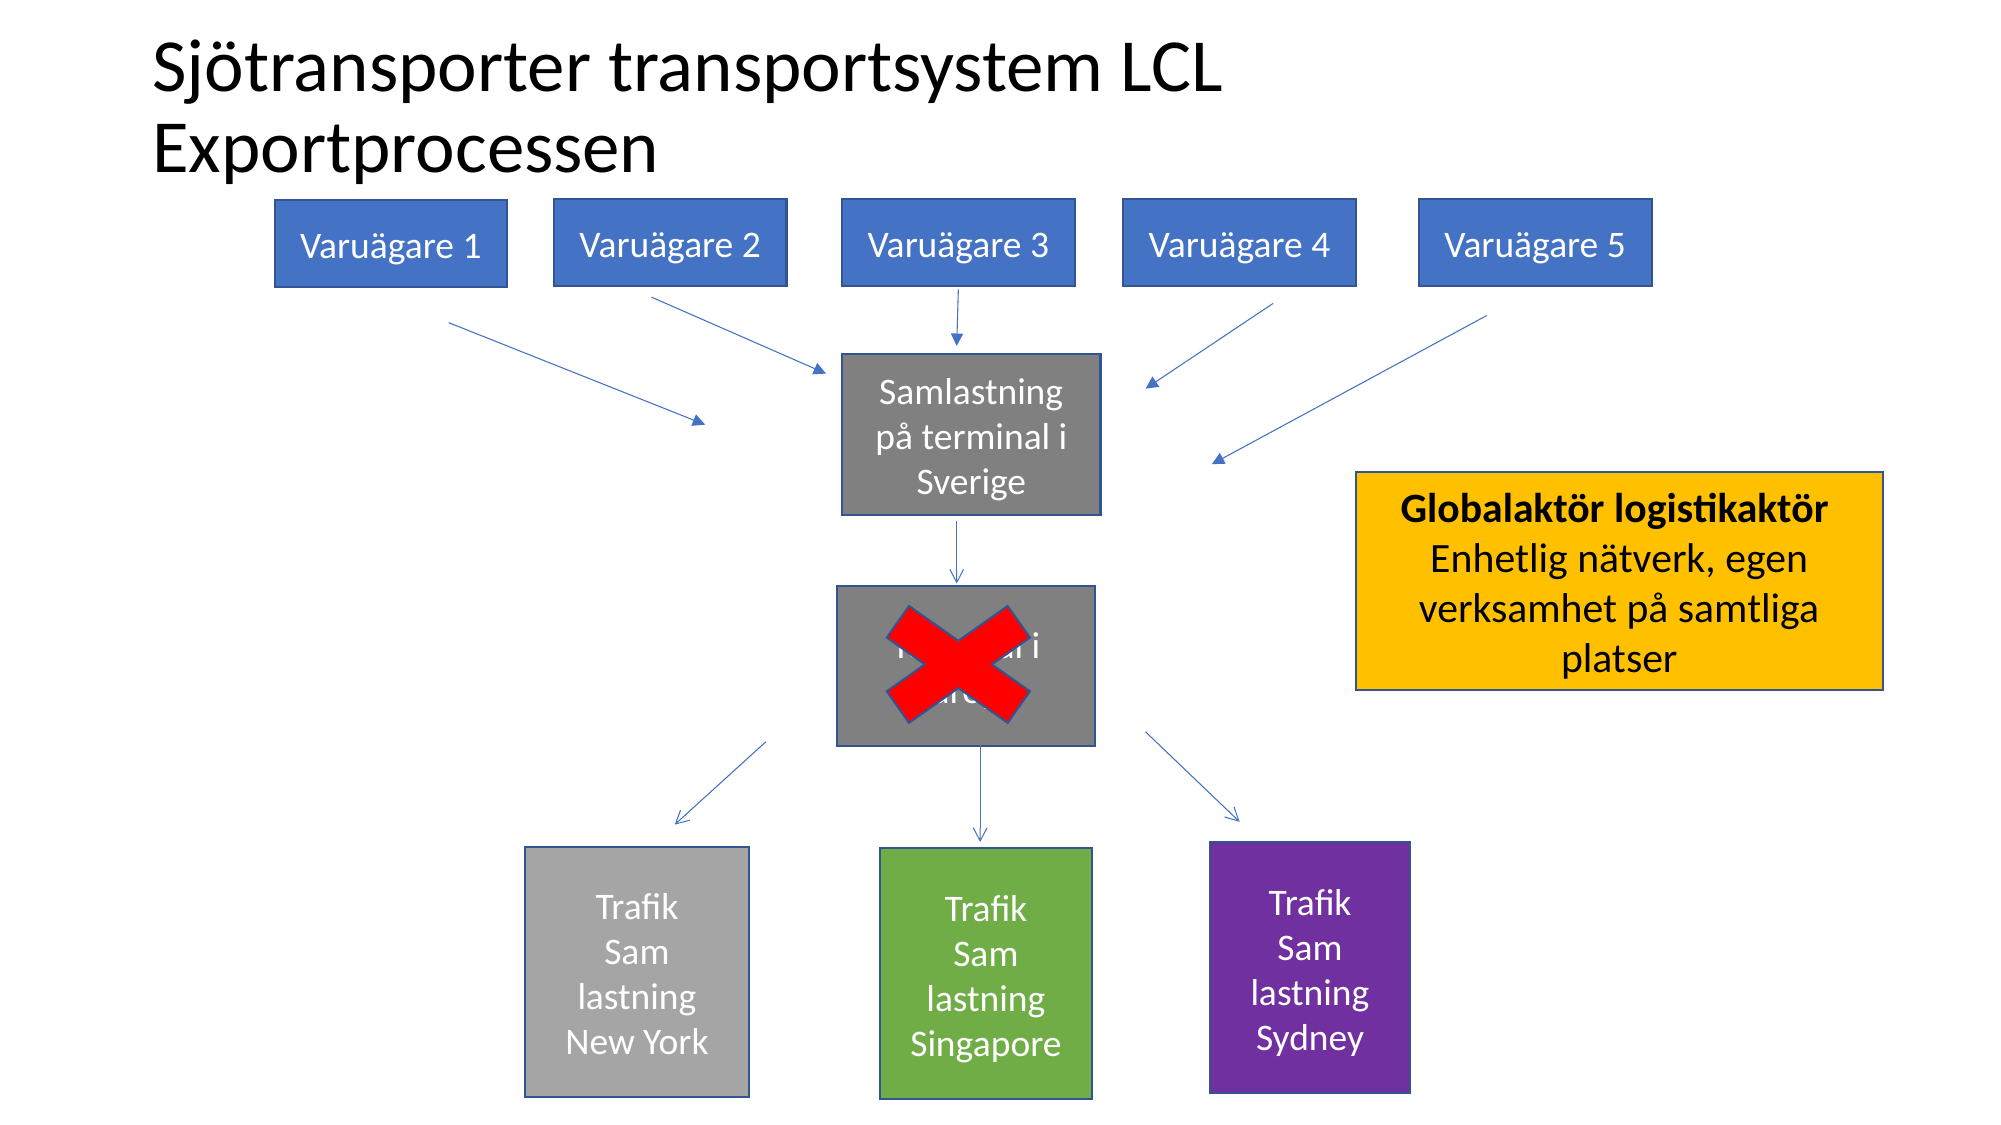

# Sjötransporter transportsystem LCL Exportprocessen
Varuägare 4
Varuägare 5
Varuägare 2
Varuägare 3
Varuägare 1
Samlastning på terminal i Sverige
Globalaktör logistikaktör
Enhetlig nätverk, egen verksamhet på samtliga platser

Terminal i Europa
Trafik
Sam
lastning
Sydney
Trafik
Sam
lastning
New York
Trafik
Sam
lastning
Singapore